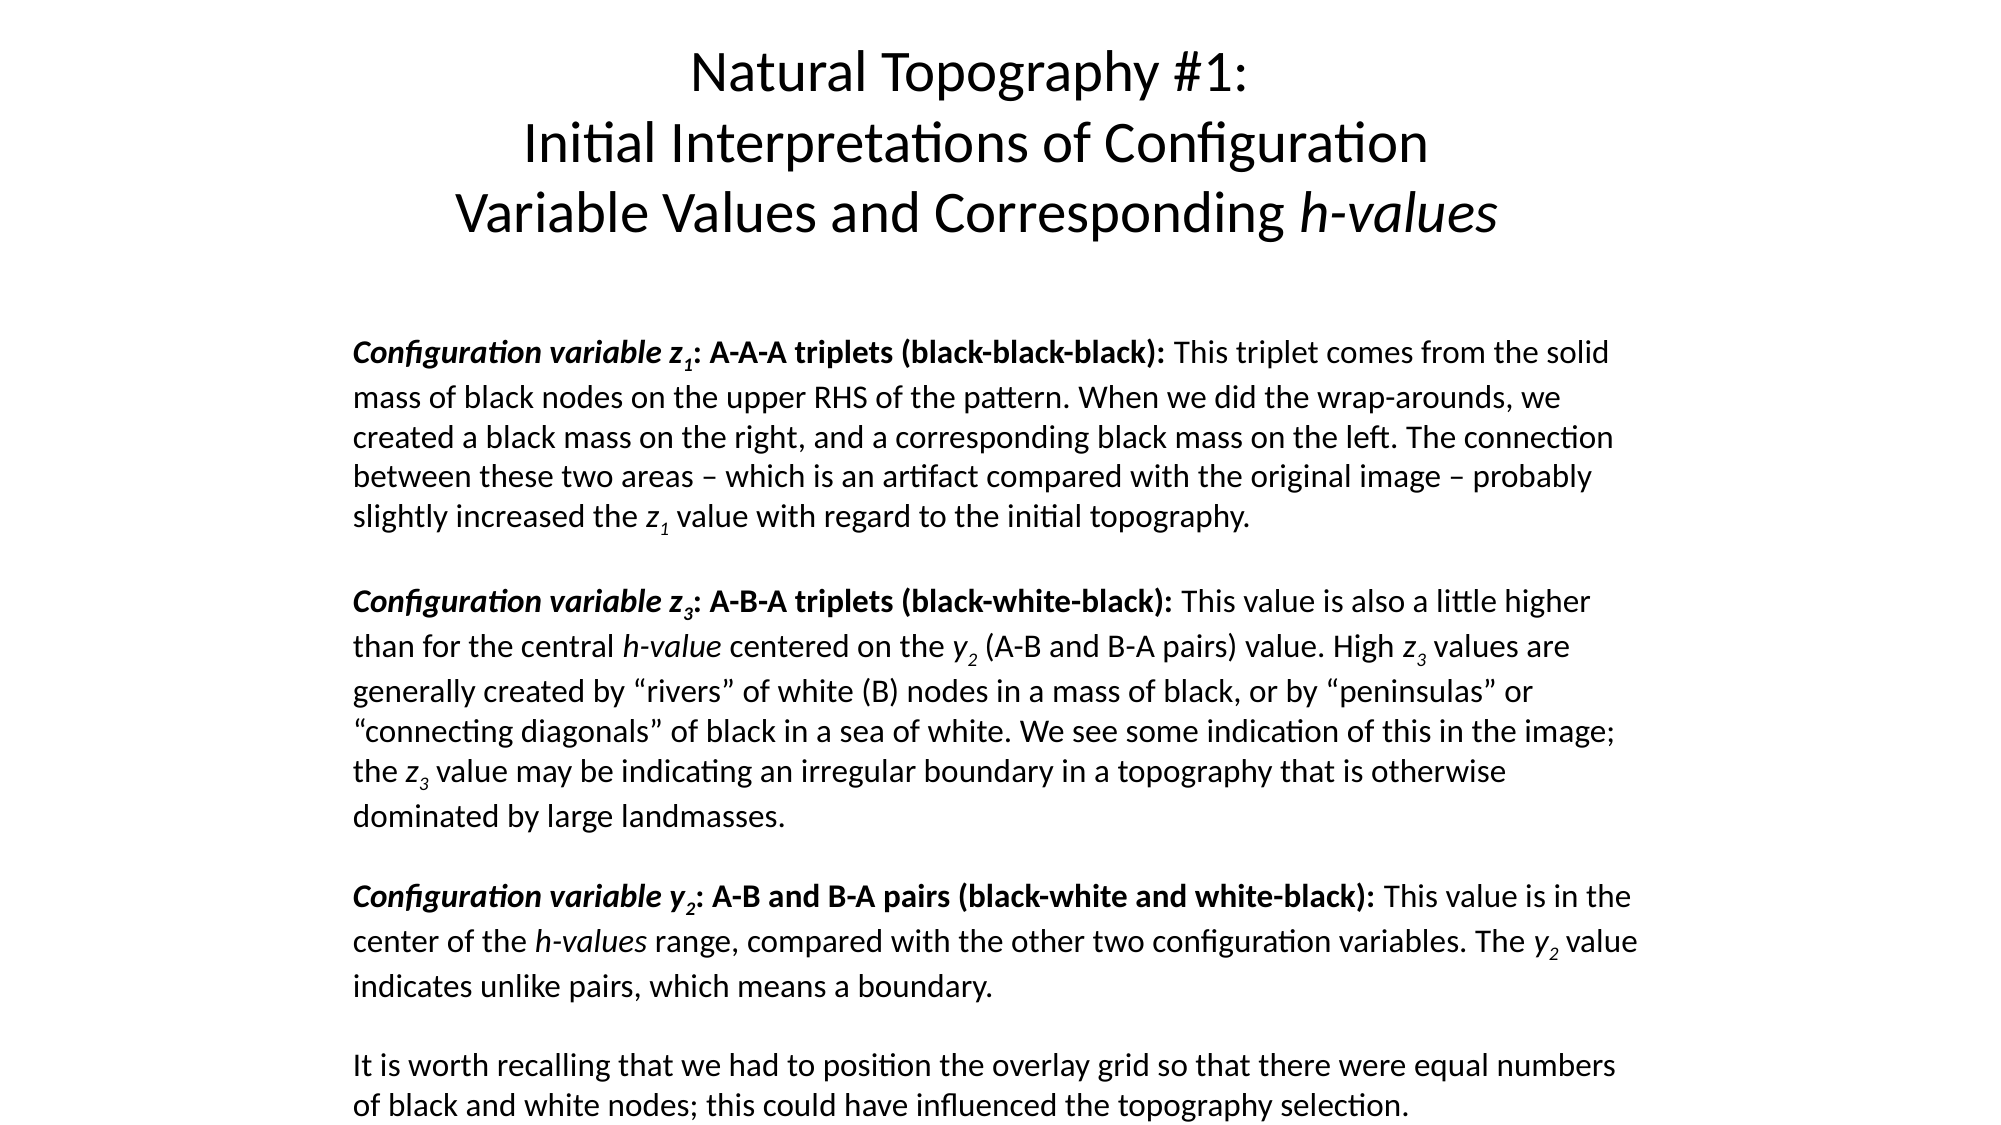

Natural Topography #1:
Initial Interpretations of Configuration Variable Values and Corresponding h-values
Configuration variable z1: A-A-A triplets (black-black-black): This triplet comes from the solid mass of black nodes on the upper RHS of the pattern. When we did the wrap-arounds, we created a black mass on the right, and a corresponding black mass on the left. The connection between these two areas – which is an artifact compared with the original image – probably slightly increased the z1 value with regard to the initial topography.

Configuration variable z3: A-B-A triplets (black-white-black): This value is also a little higher than for the central h-value centered on the y2 (A-B and B-A pairs) value. High z3 values are generally created by “rivers” of white (B) nodes in a mass of black, or by “peninsulas” or “connecting diagonals” of black in a sea of white. We see some indication of this in the image; the z3 value may be indicating an irregular boundary in a topography that is otherwise dominated by large landmasses.

Configuration variable y2: A-B and B-A pairs (black-white and white-black): This value is in the center of the h-values range, compared with the other two configuration variables. The y2 value indicates unlike pairs, which means a boundary.

It is worth recalling that we had to position the overlay grid so that there were equal numbers of black and white nodes; this could have influenced the topography selection.